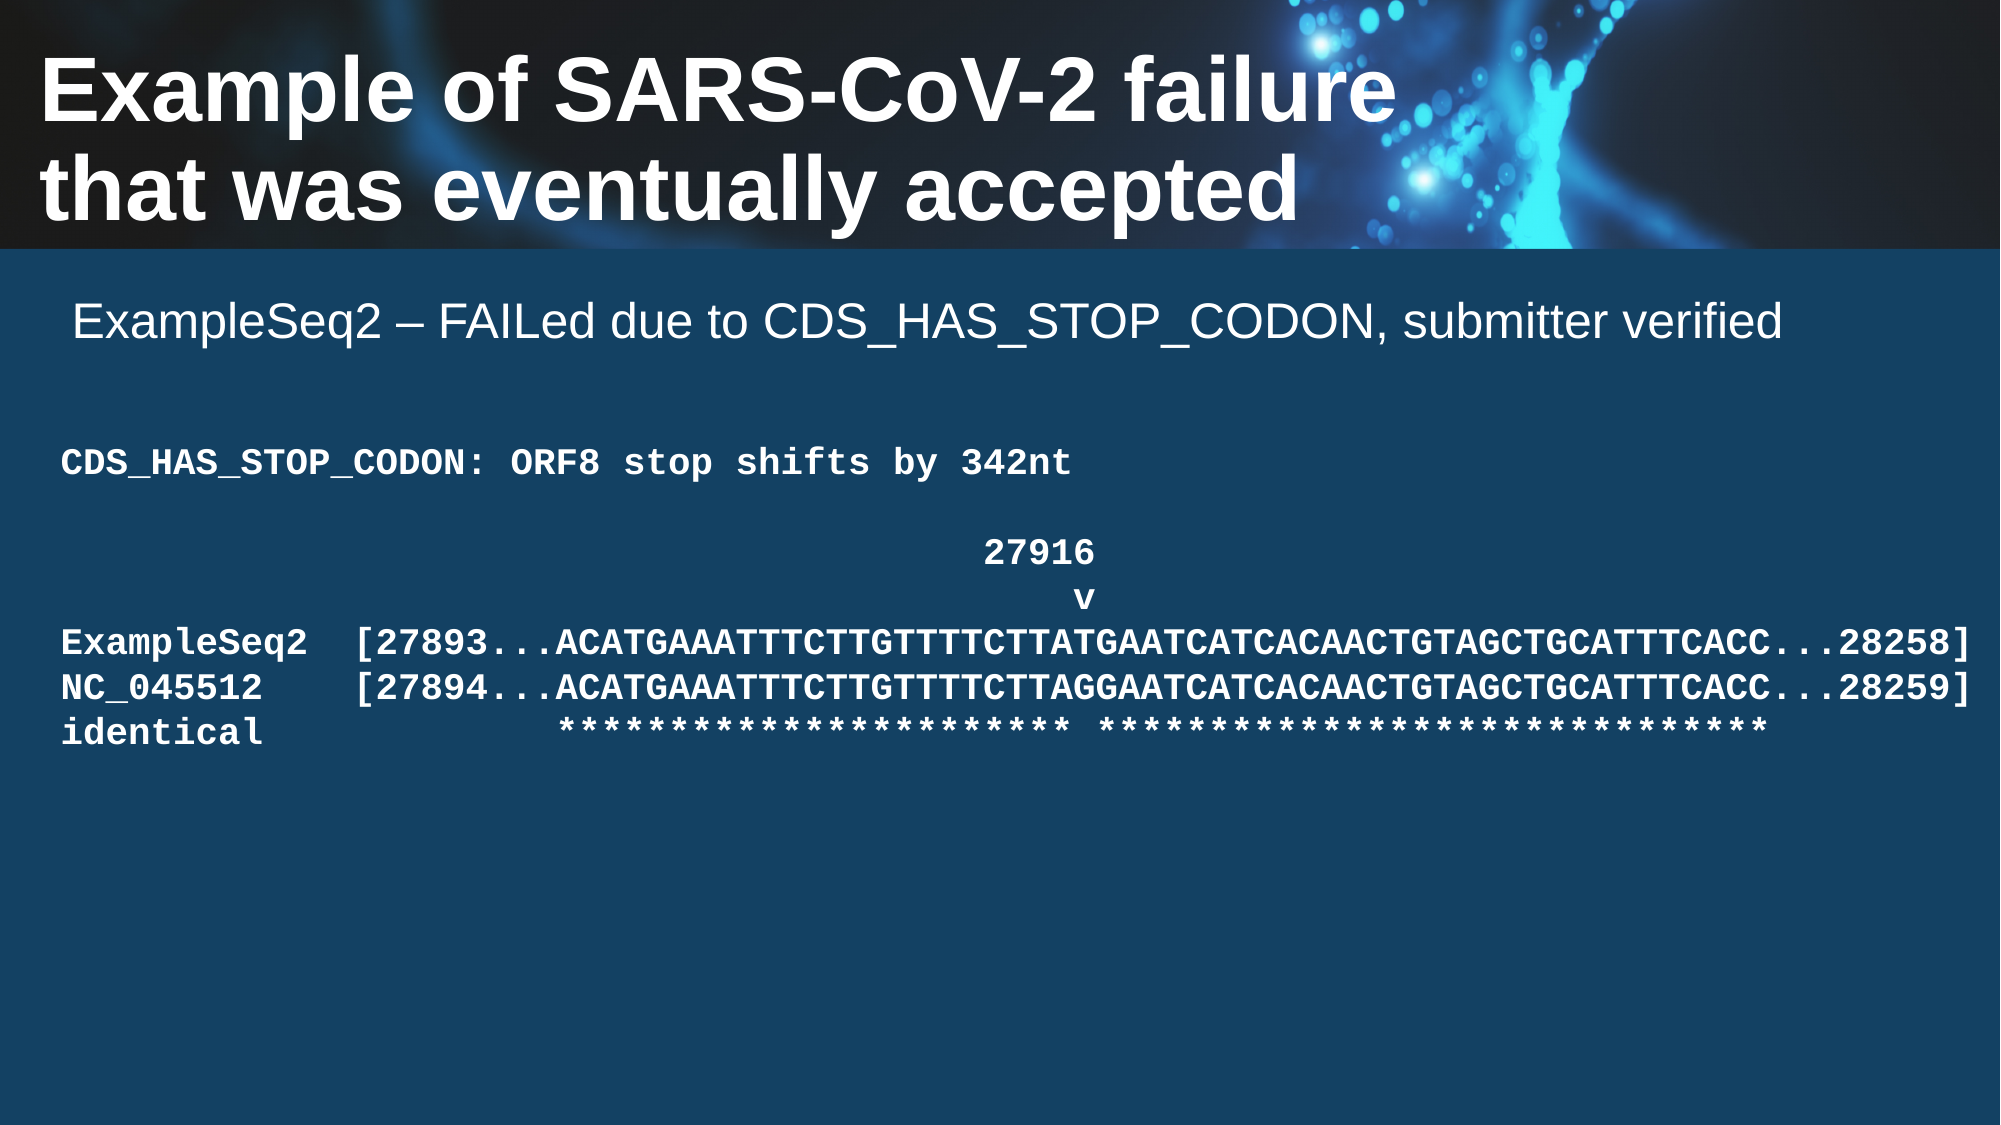

# Example of SARS-CoV-2 failure that was eventually accepted
ExampleSeq2 – FAILed due to CDS_HAS_STOP_CODON, submitter verified
CDS_HAS_STOP_CODON: ORF8 stop shifts by 342nt

                                         27916
                                             v
ExampleSeq2  [27893...ACATGAAATTTCTTGTTTTCTTATGAATCATCACAACTGTAGCTGCATTTCACC...28258]
NC_045512    [27894...ACATGAAATTTCTTGTTTTCTTAGGAATCATCACAACTGTAGCTGCATTTCACC...28259]
identical             *********************** ******************************